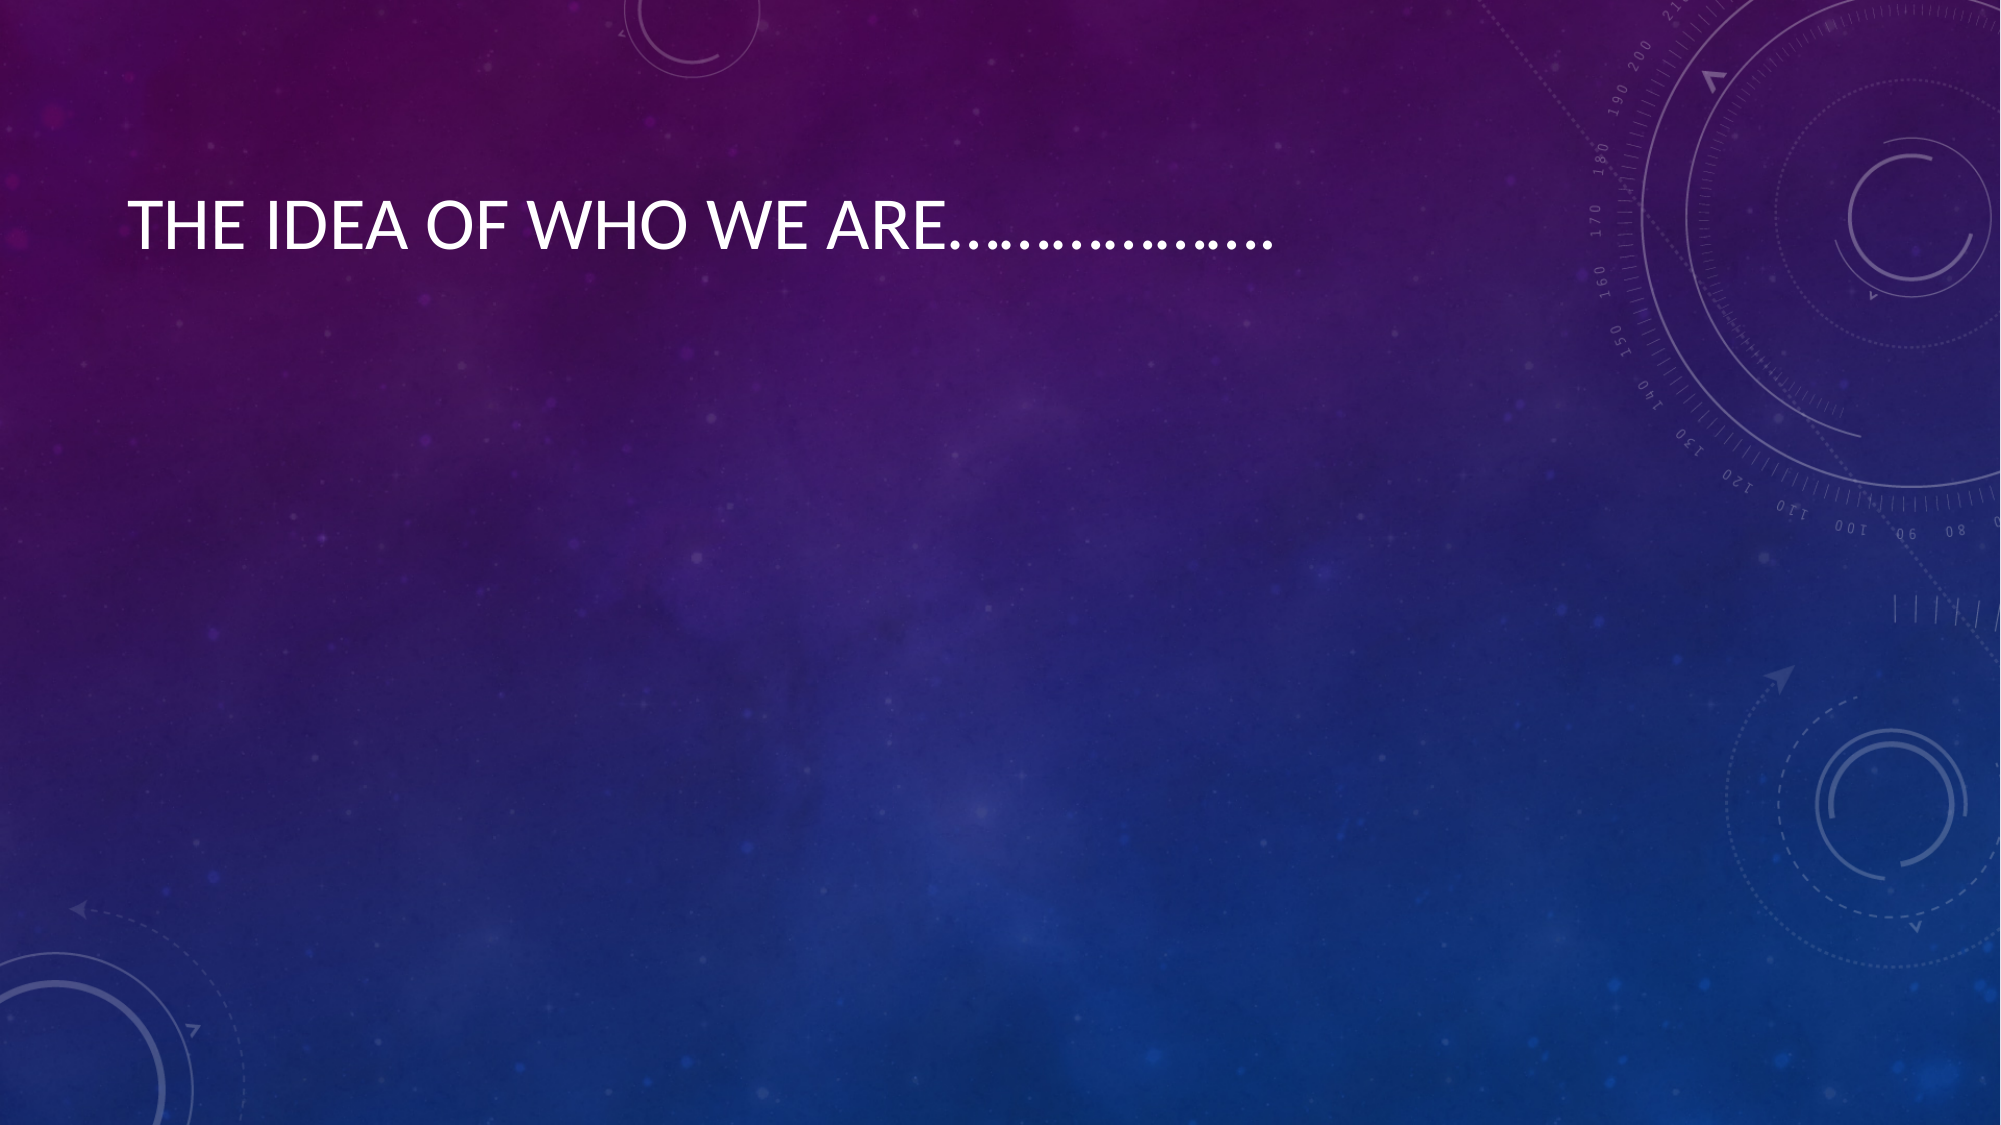

# The idea of who we are……………….